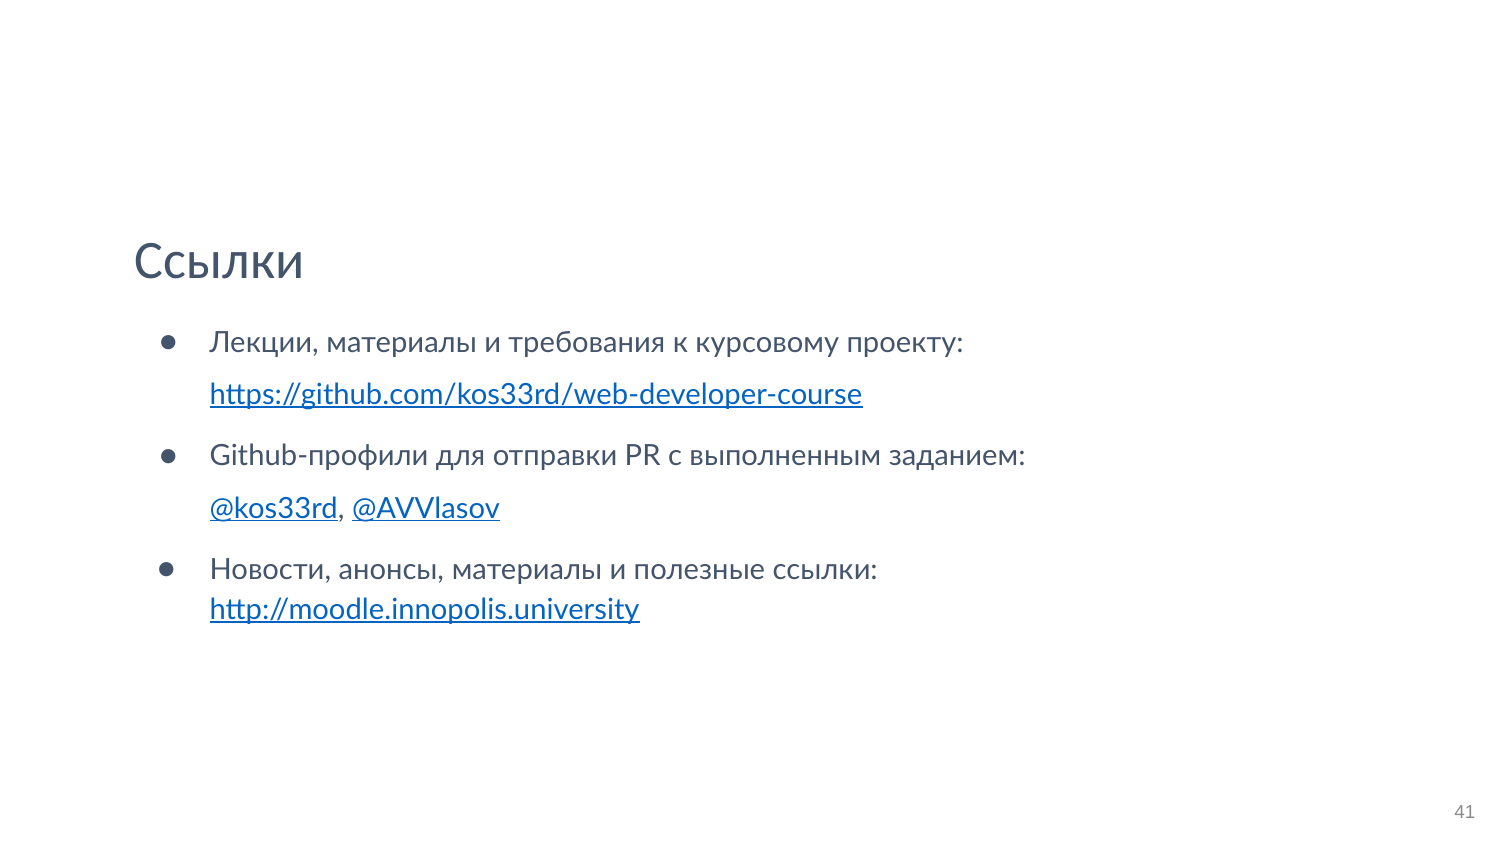

# Ссылки
Лекции, материалы и требования к курсовому проекту:
https://github.com/kos33rd/web-developer-course
Github-профили для отправки PR с выполненным заданием:
@kos33rd, @AVVlasov
Новости, анонсы, материалы и полезные ссылки:
http://moodle.innopolis.university

41